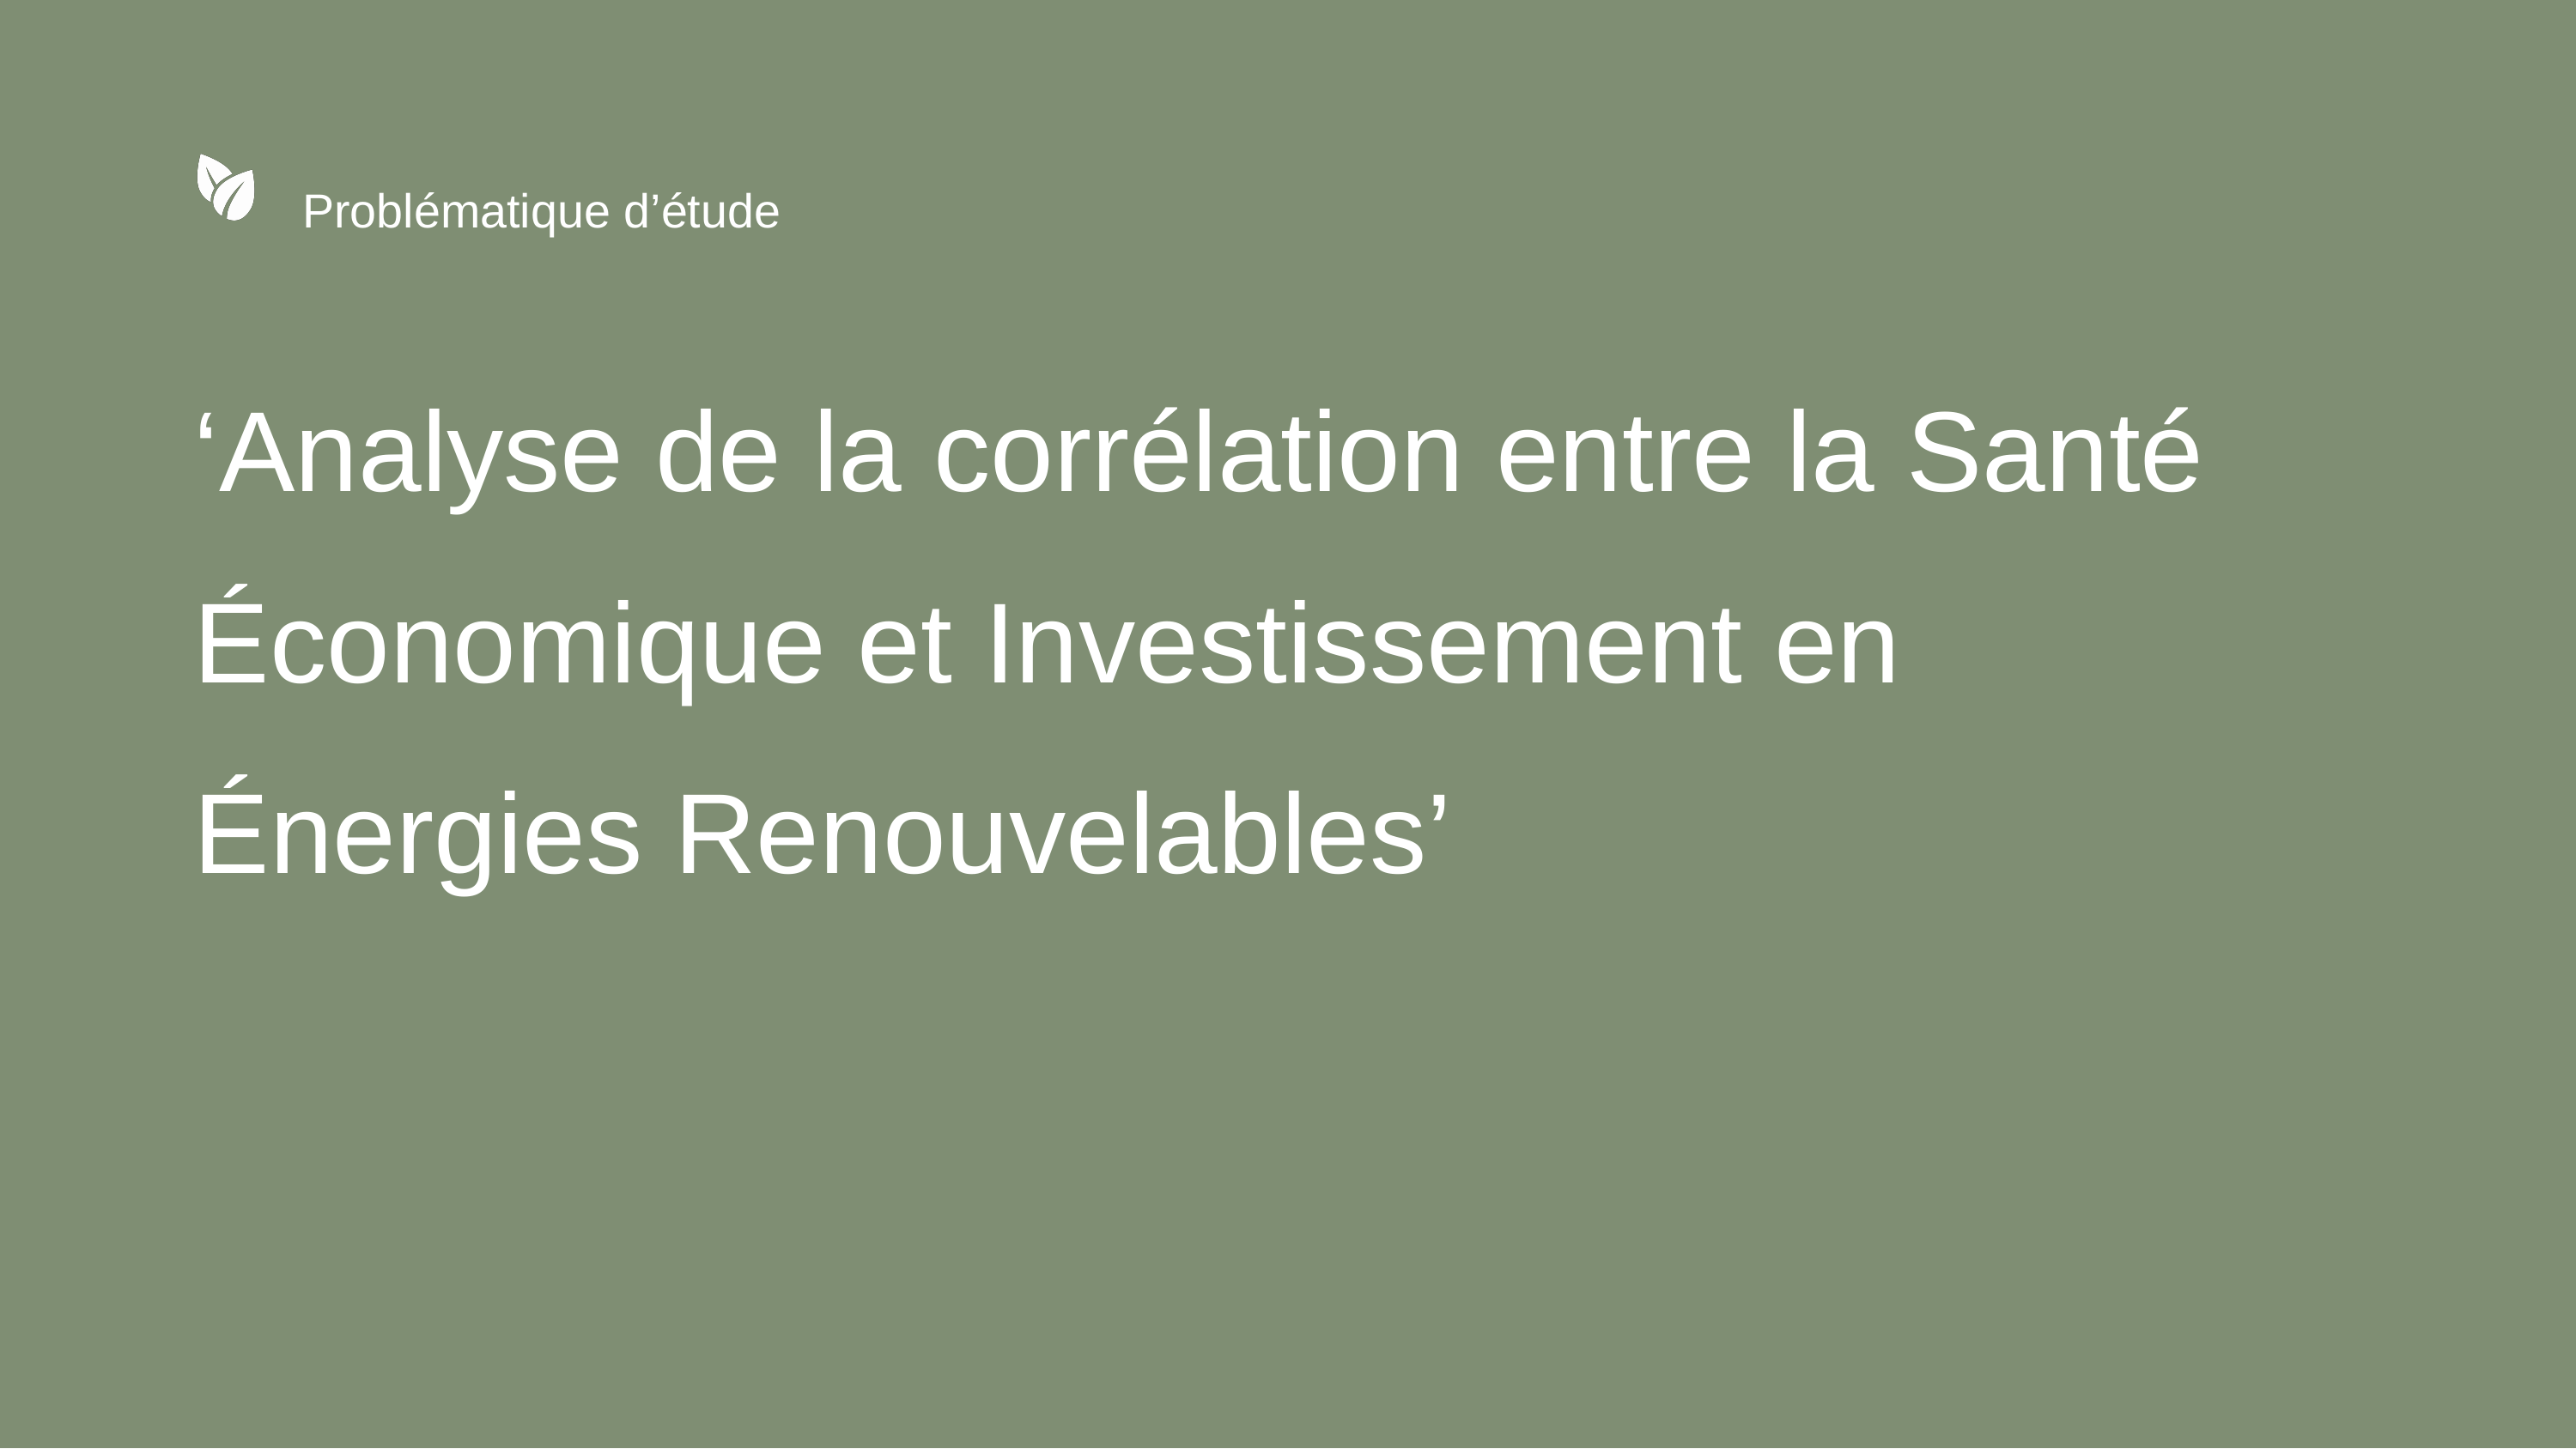

Problématique d’étude

‘Analyse de la corrélation entre la Santé Économique et Investissement en Énergies Renouvelables’